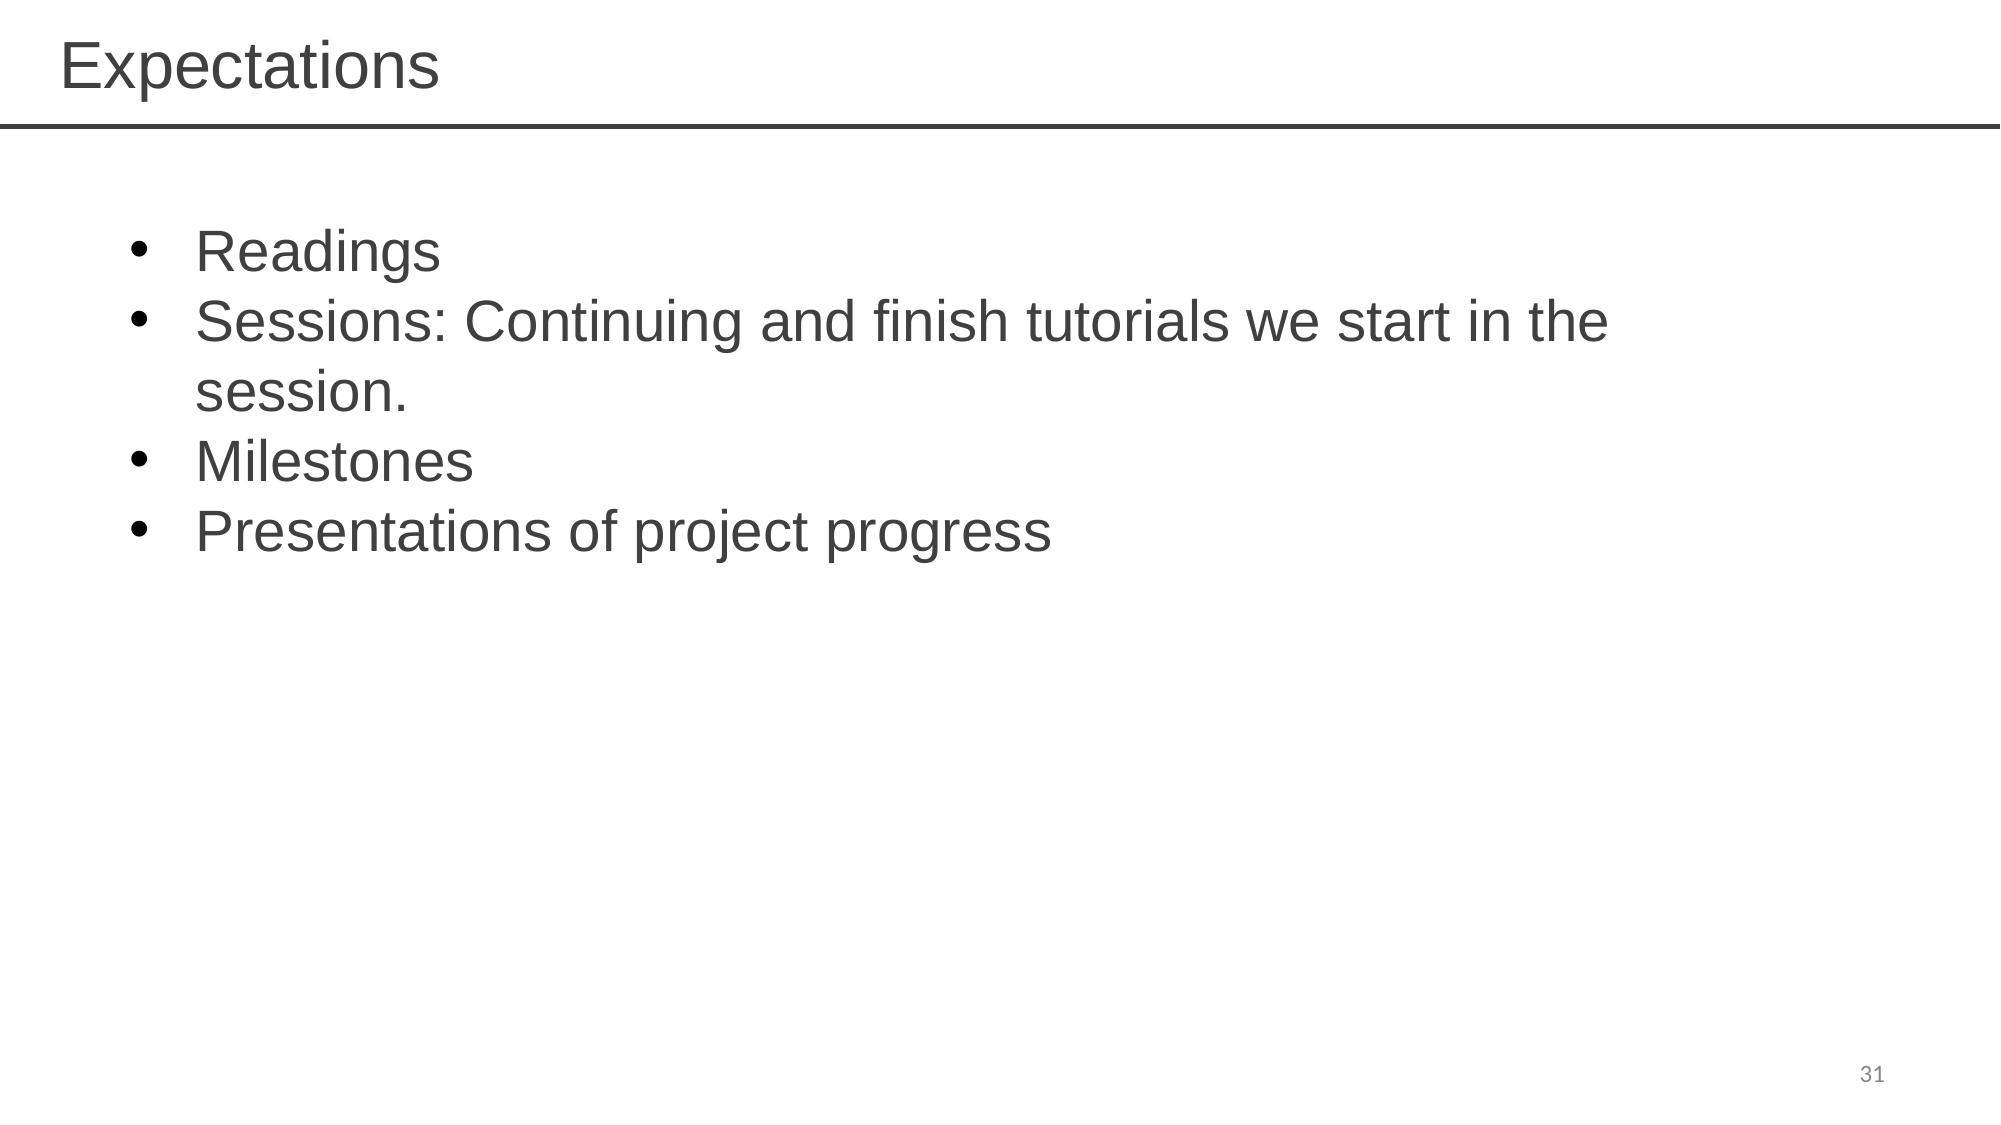

# Expectations
Readings
Sessions: Continuing and finish tutorials we start in the session.
Milestones
Presentations of project progress

31